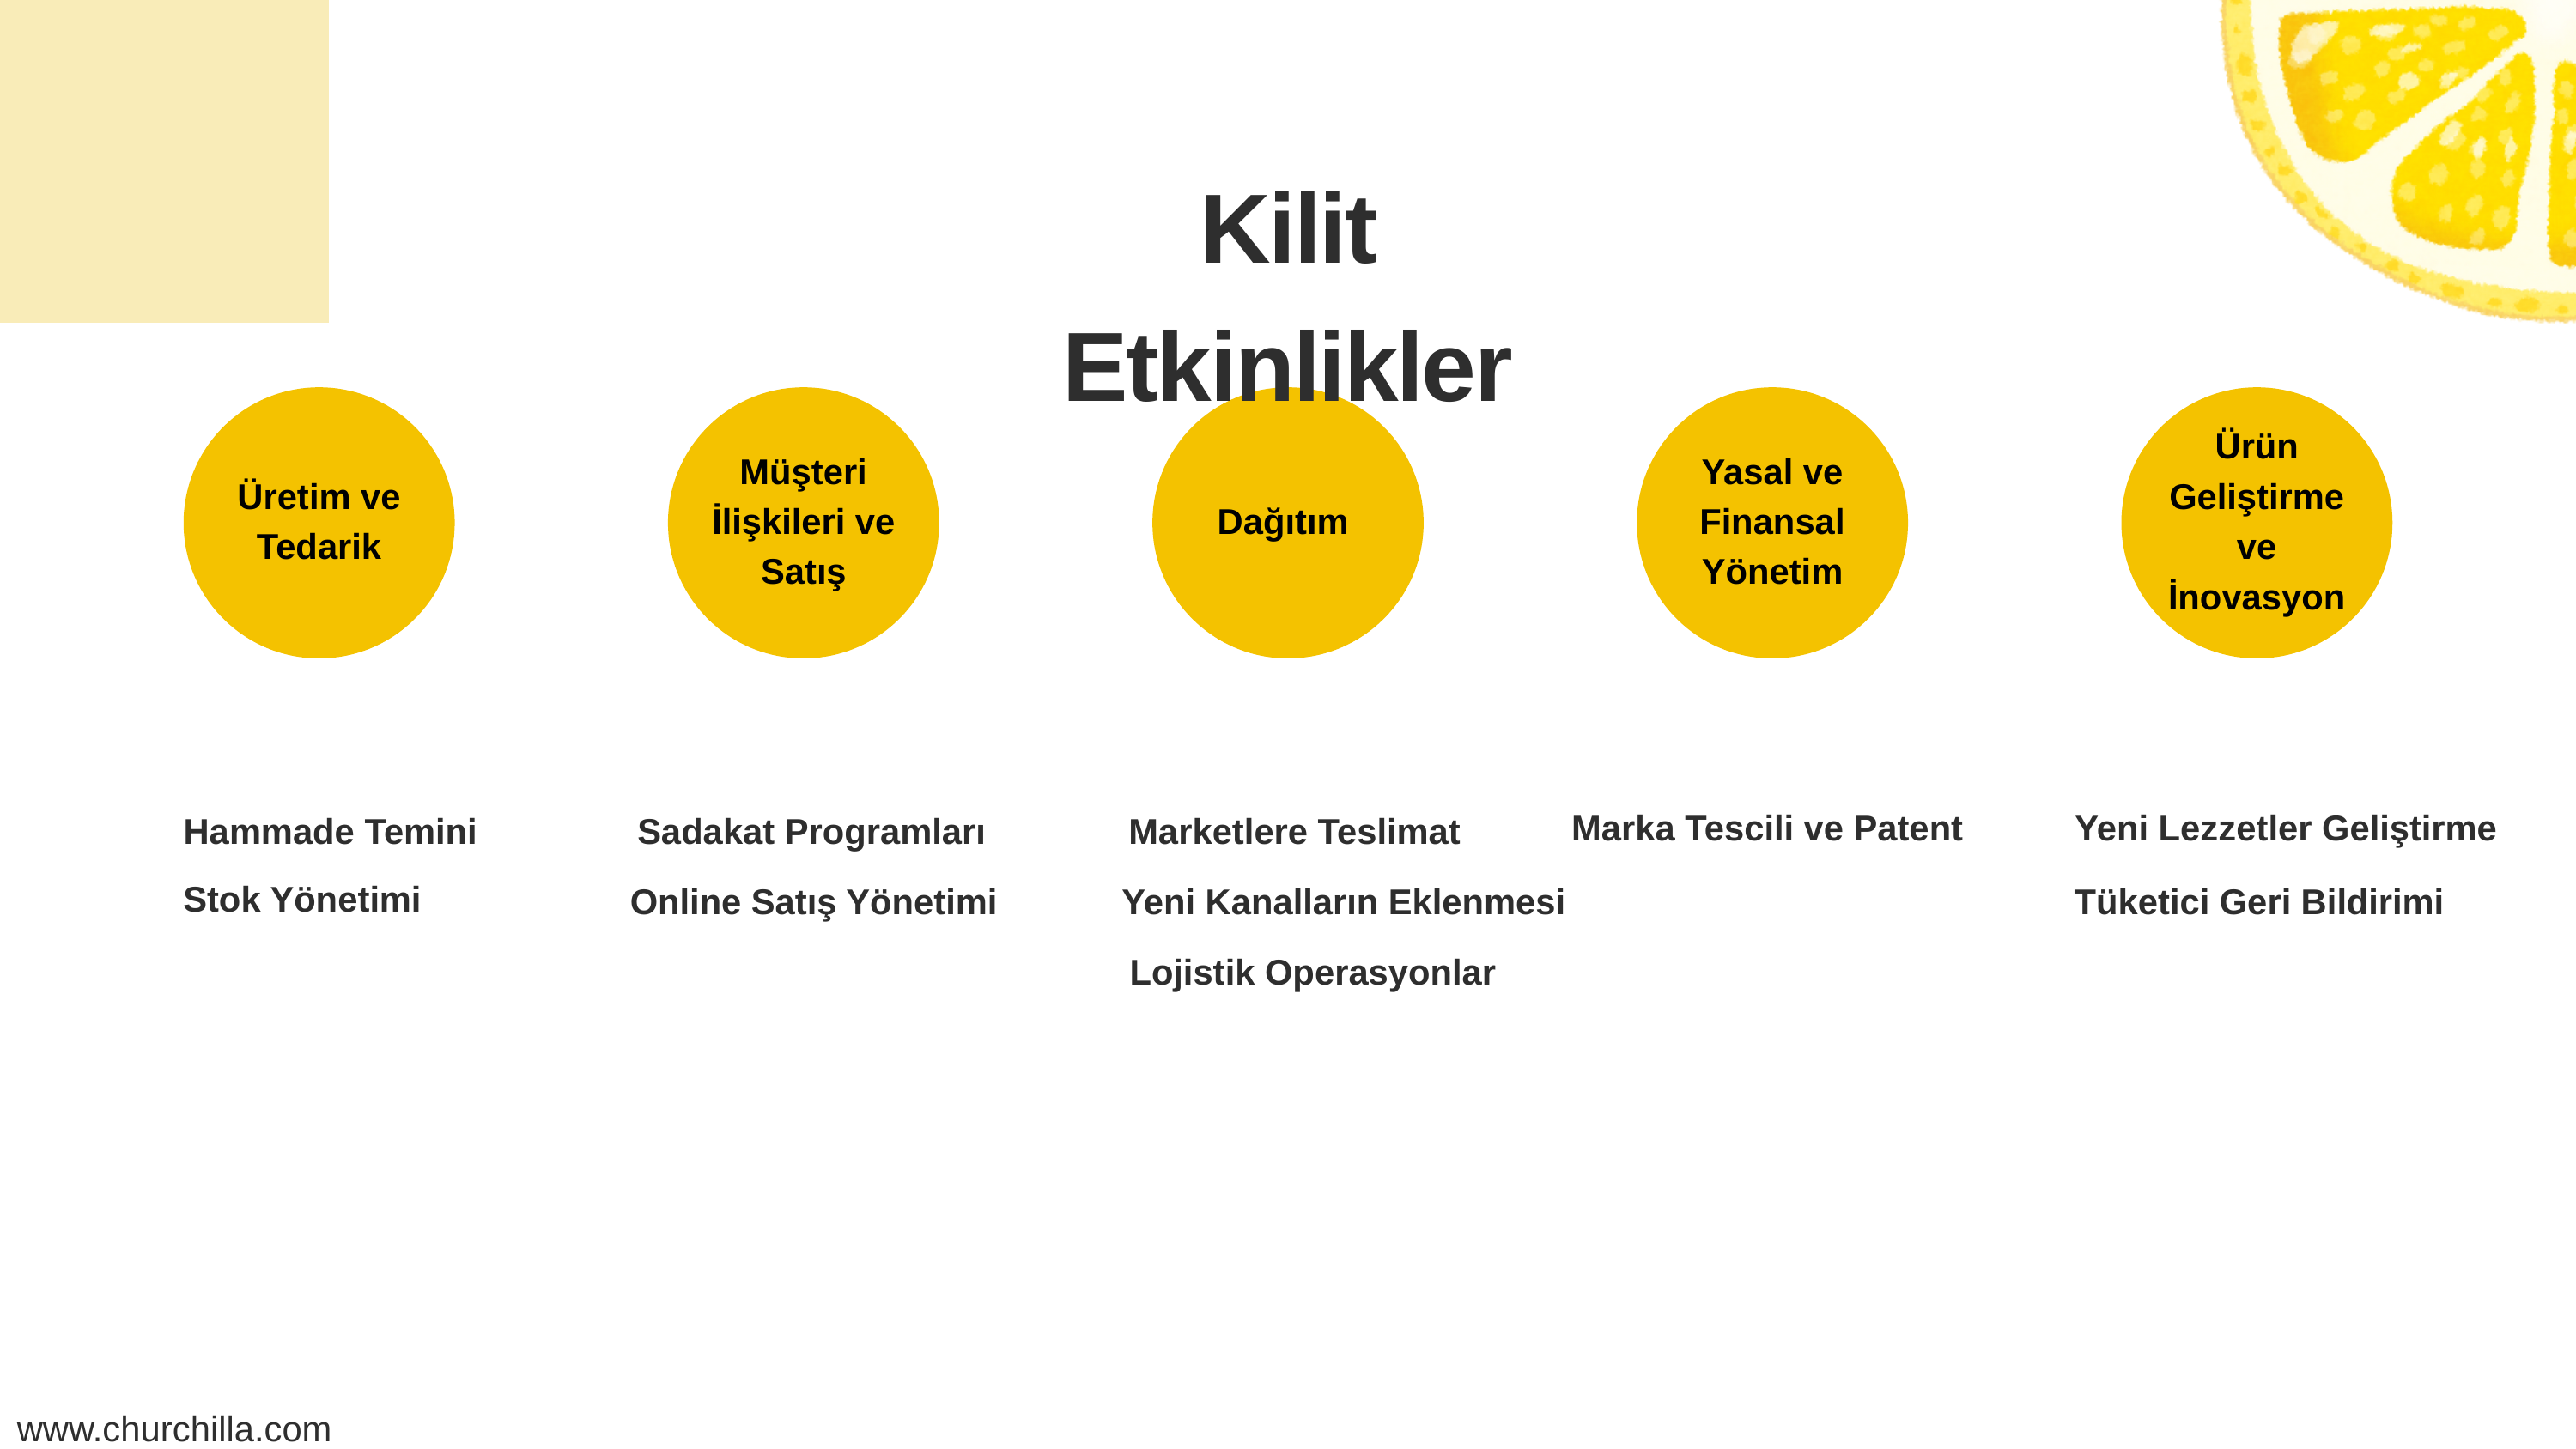

Kilit Etkinlikler

Üretim ve Tedarik

Müşteri İlişkileri ve Satış

Dağıtım

Yasal ve Finansal Yönetim

Ürün Geliştirme ve İnovasyon
Marka Tescili ve Patent
Yeni Lezzetler Geliştirme
Hammade Temini
Sadakat Programları
Marketlere Teslimat
Stok Yönetimi
Online Satış Yönetimi
Yeni Kanalların Eklenmesi
Tüketici Geri Bildirimi
Lojistik Operasyonlar
www.churchilla.com